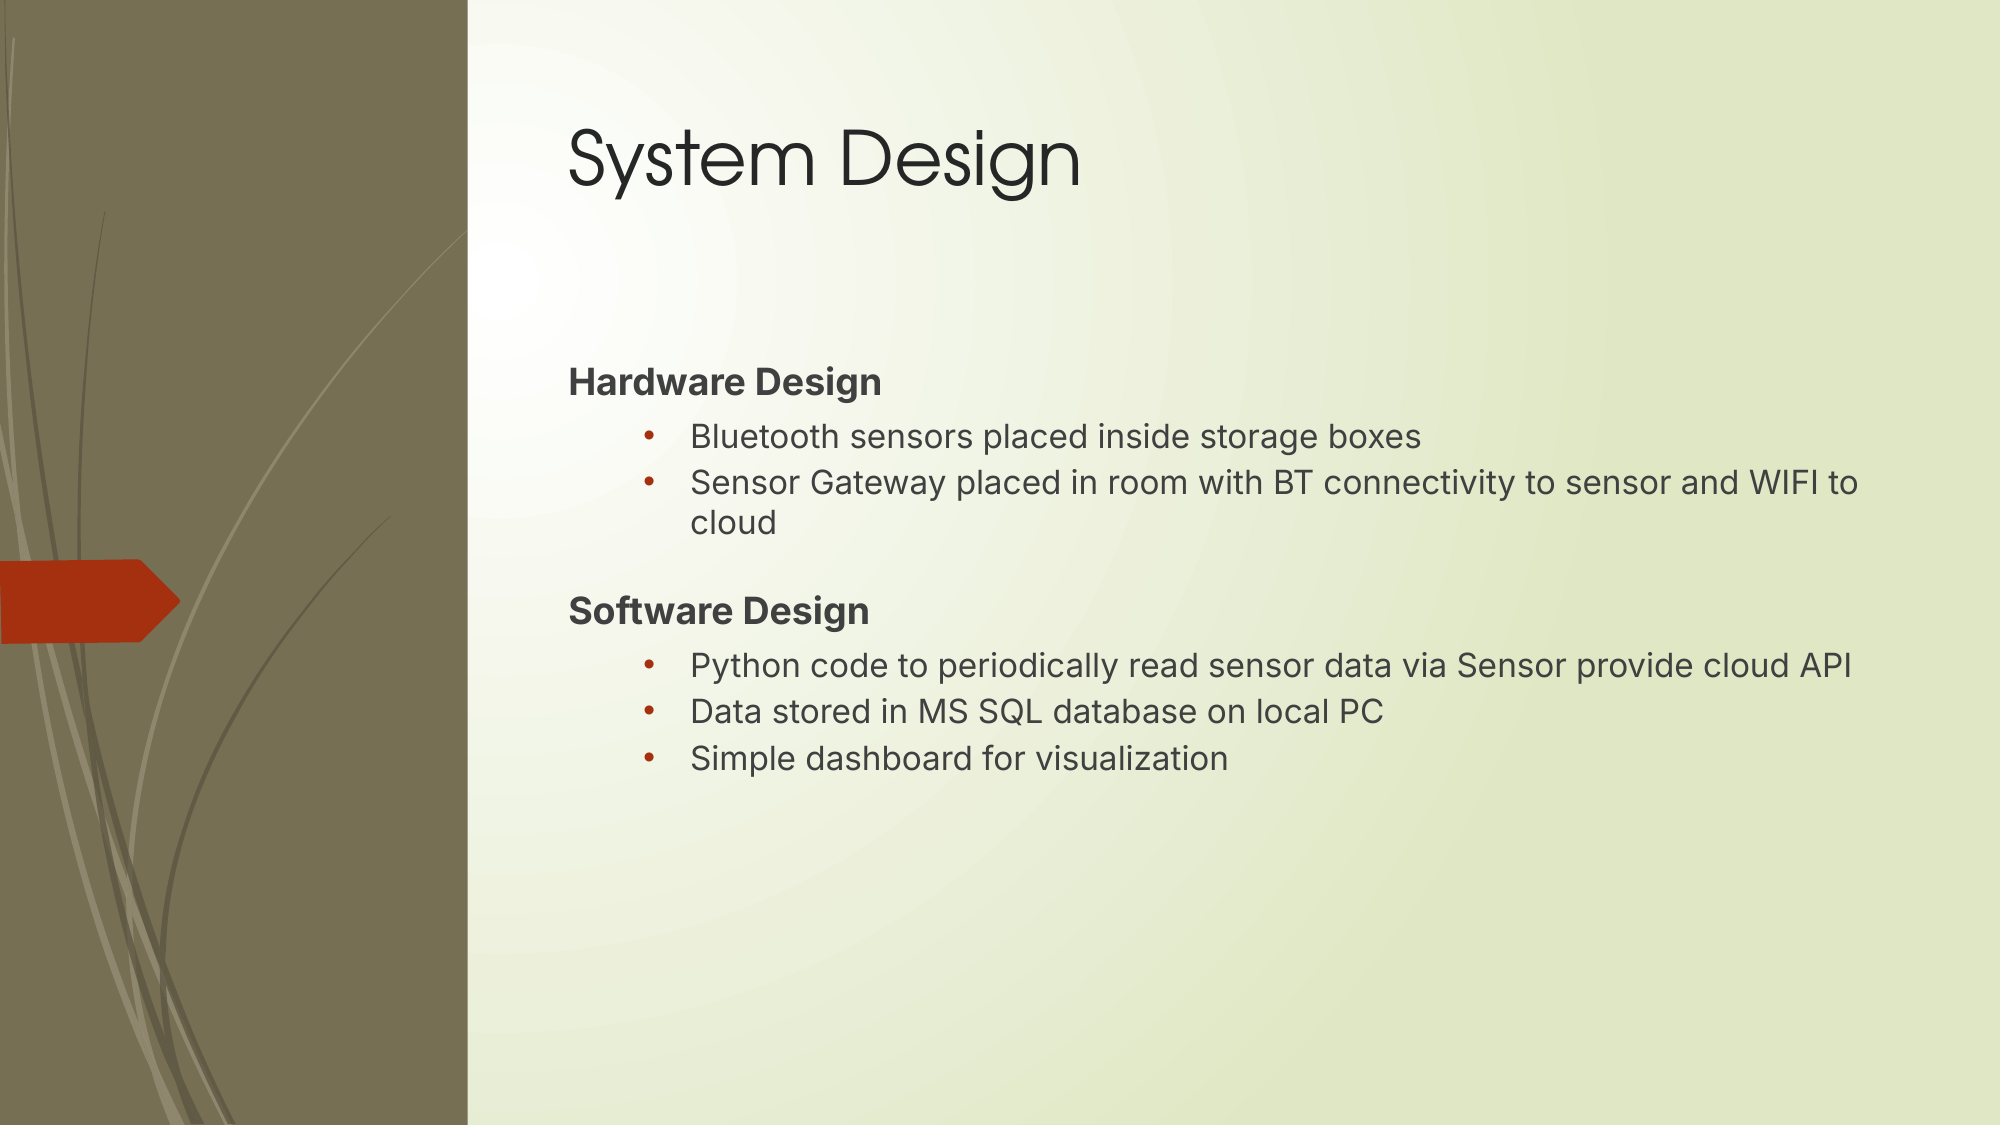

# System Design
Hardware Design
Bluetooth sensors placed inside storage boxes
Sensor Gateway placed in room with BT connectivity to sensor and WIFI to cloud
Software Design
Python code to periodically read sensor data via Sensor provide cloud API
Data stored in MS SQL database on local PC
Simple dashboard for visualization